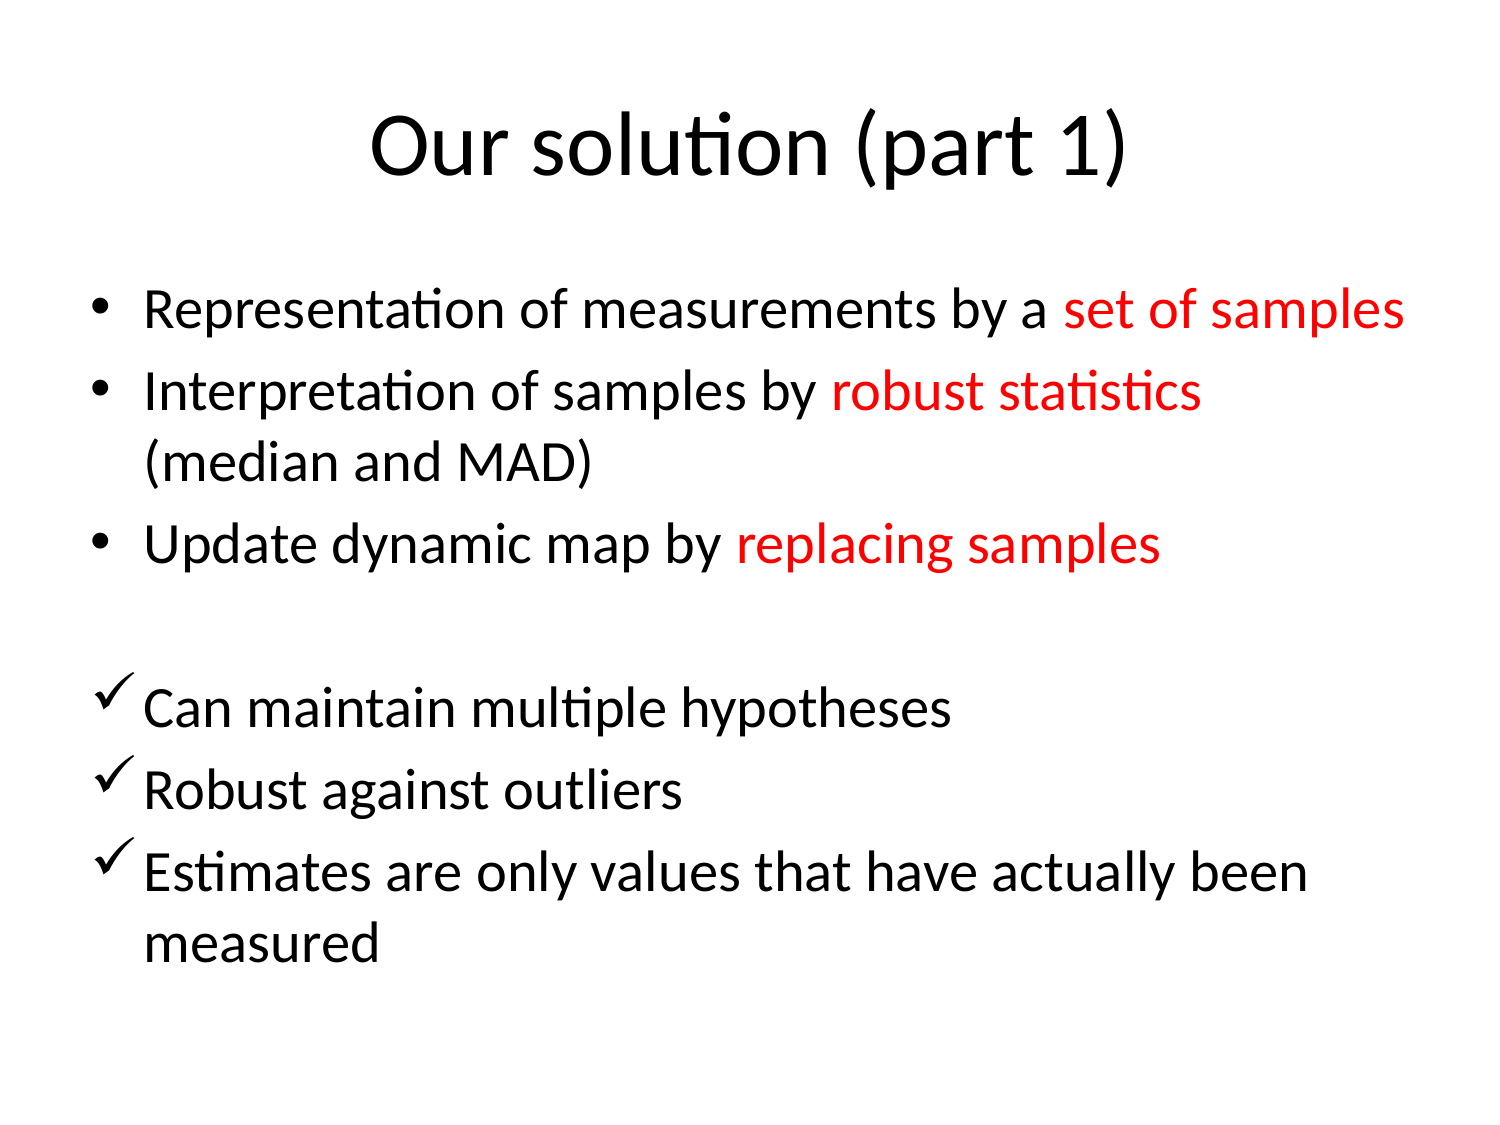

# Our solution (part 1)
Representation of measurements by a set of samples
Interpretation of samples by robust statistics (median and MAD)
Update dynamic map by replacing samples

Can maintain multiple hypotheses
Robust against outliers
Estimates are only values that have actually been measured